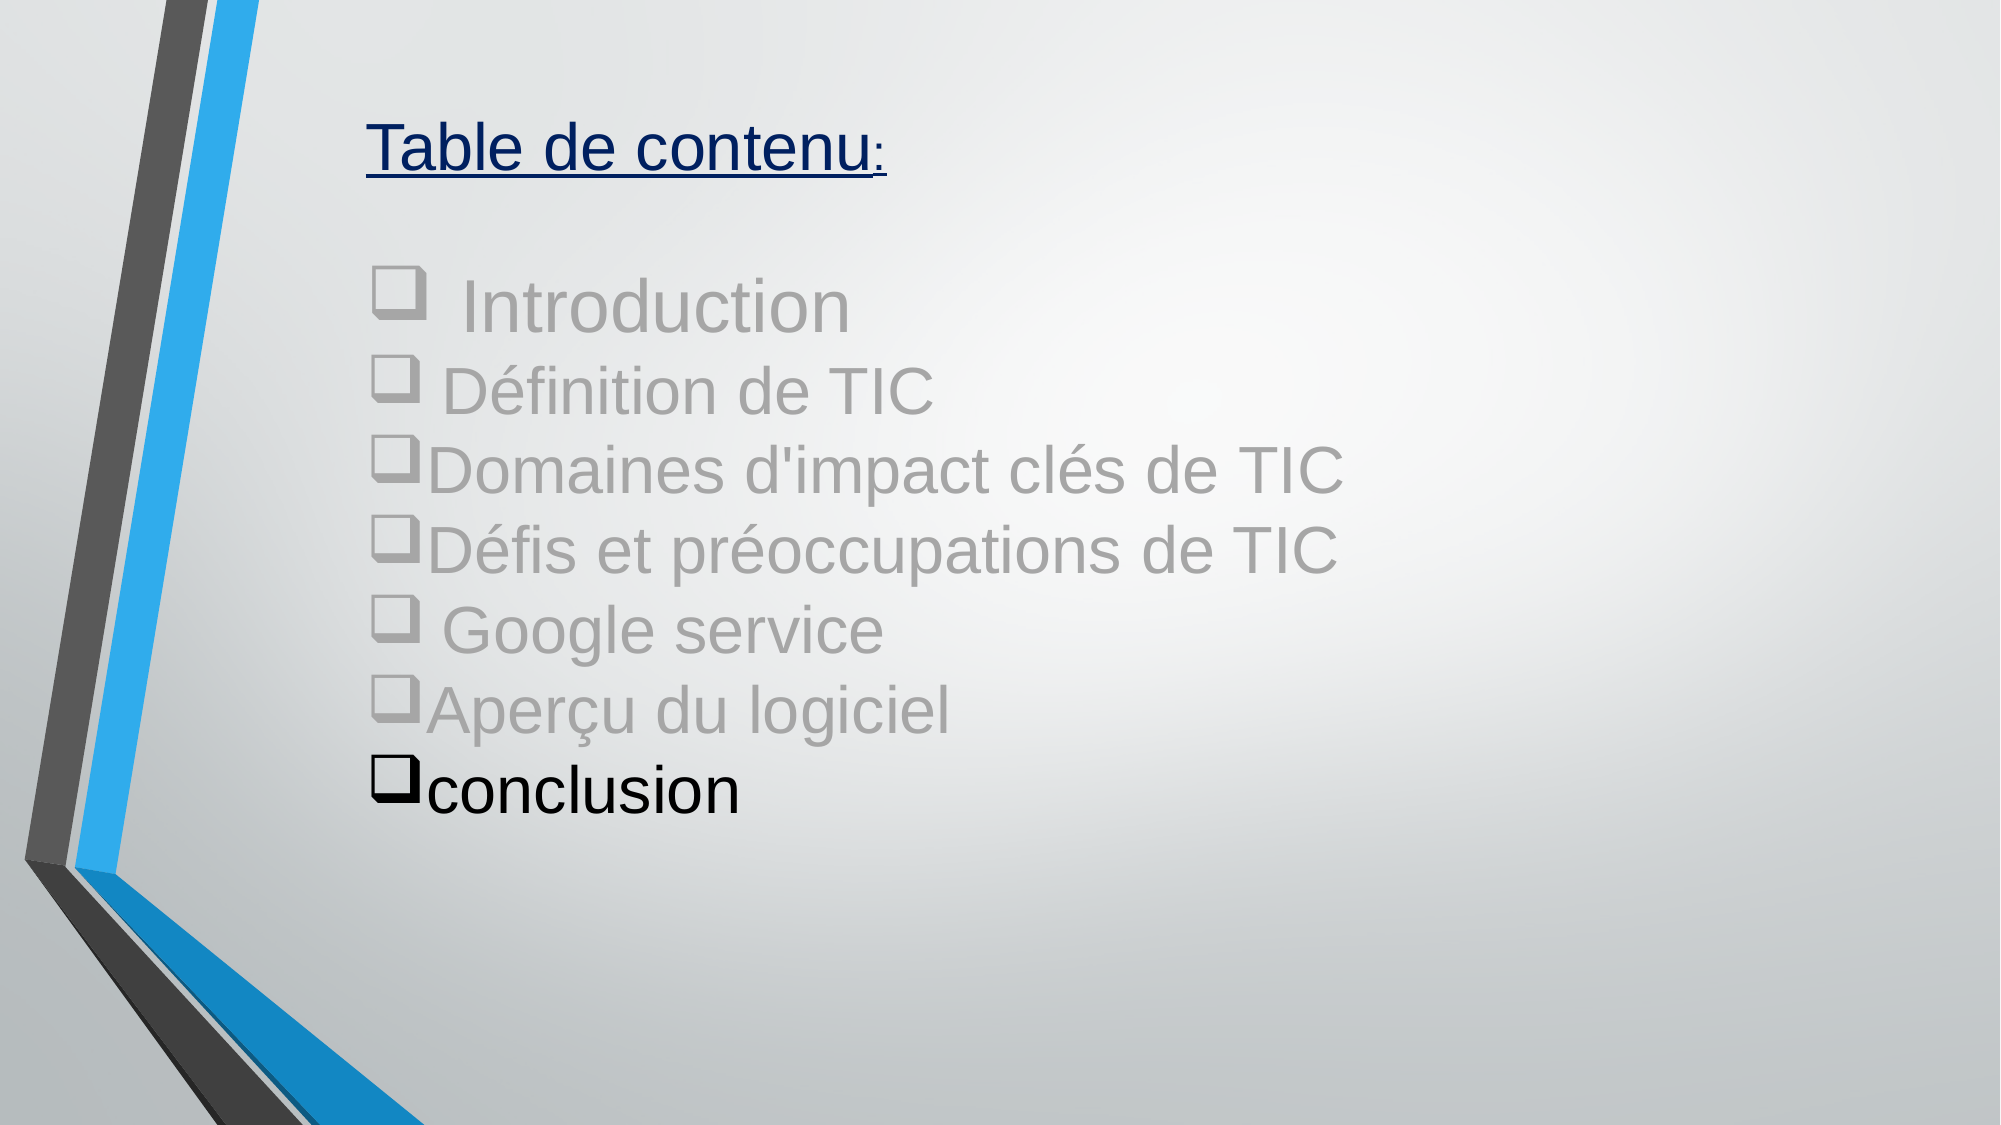

Table de contenu:​
Introduction ​
Définition de TIC ​
Domaines d'impact clés de TIC ​
Défis et préoccupations de TIC​
Google service ​
Aperçu du logiciel ​
conclusion